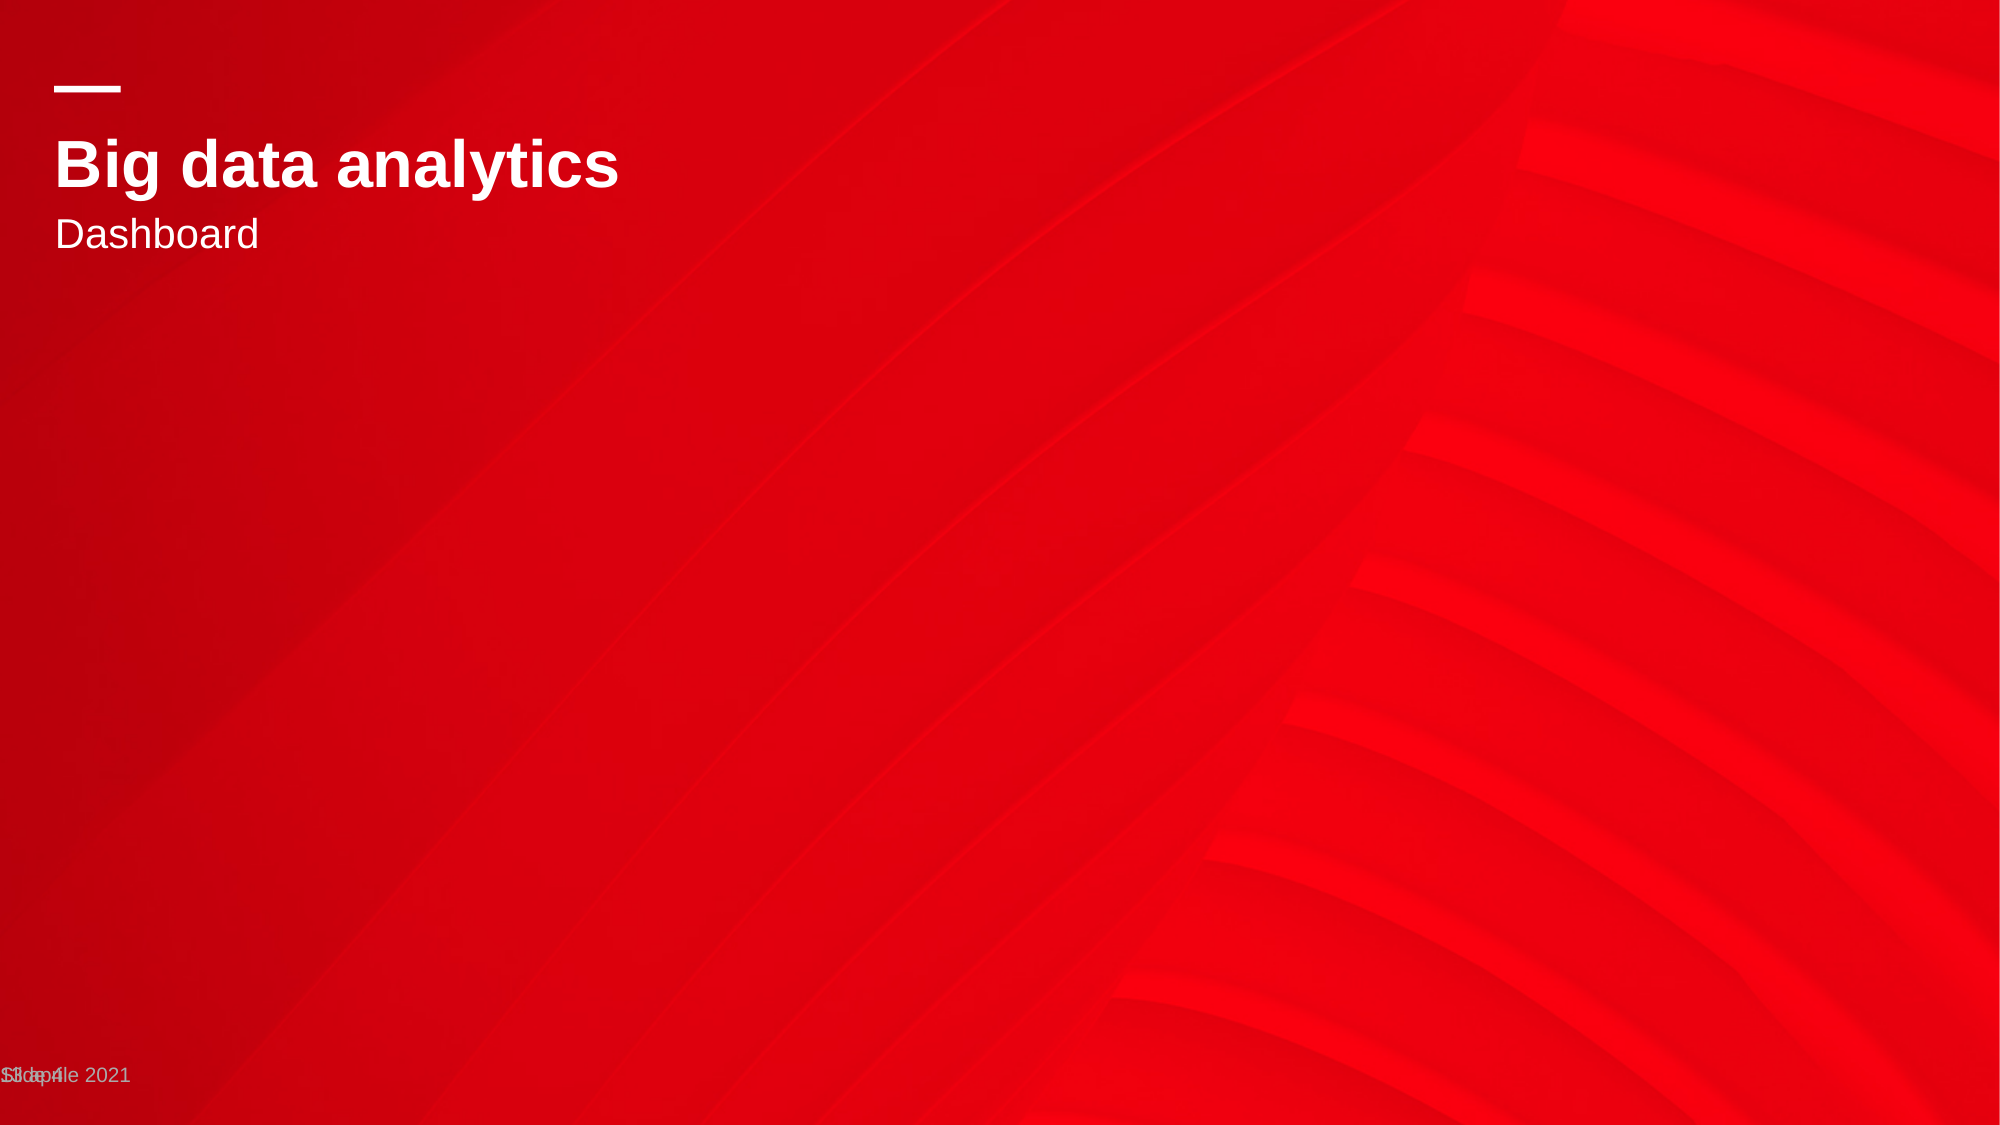

# Big data analytics
Dashboard
13 aprile 2021
Slide 4